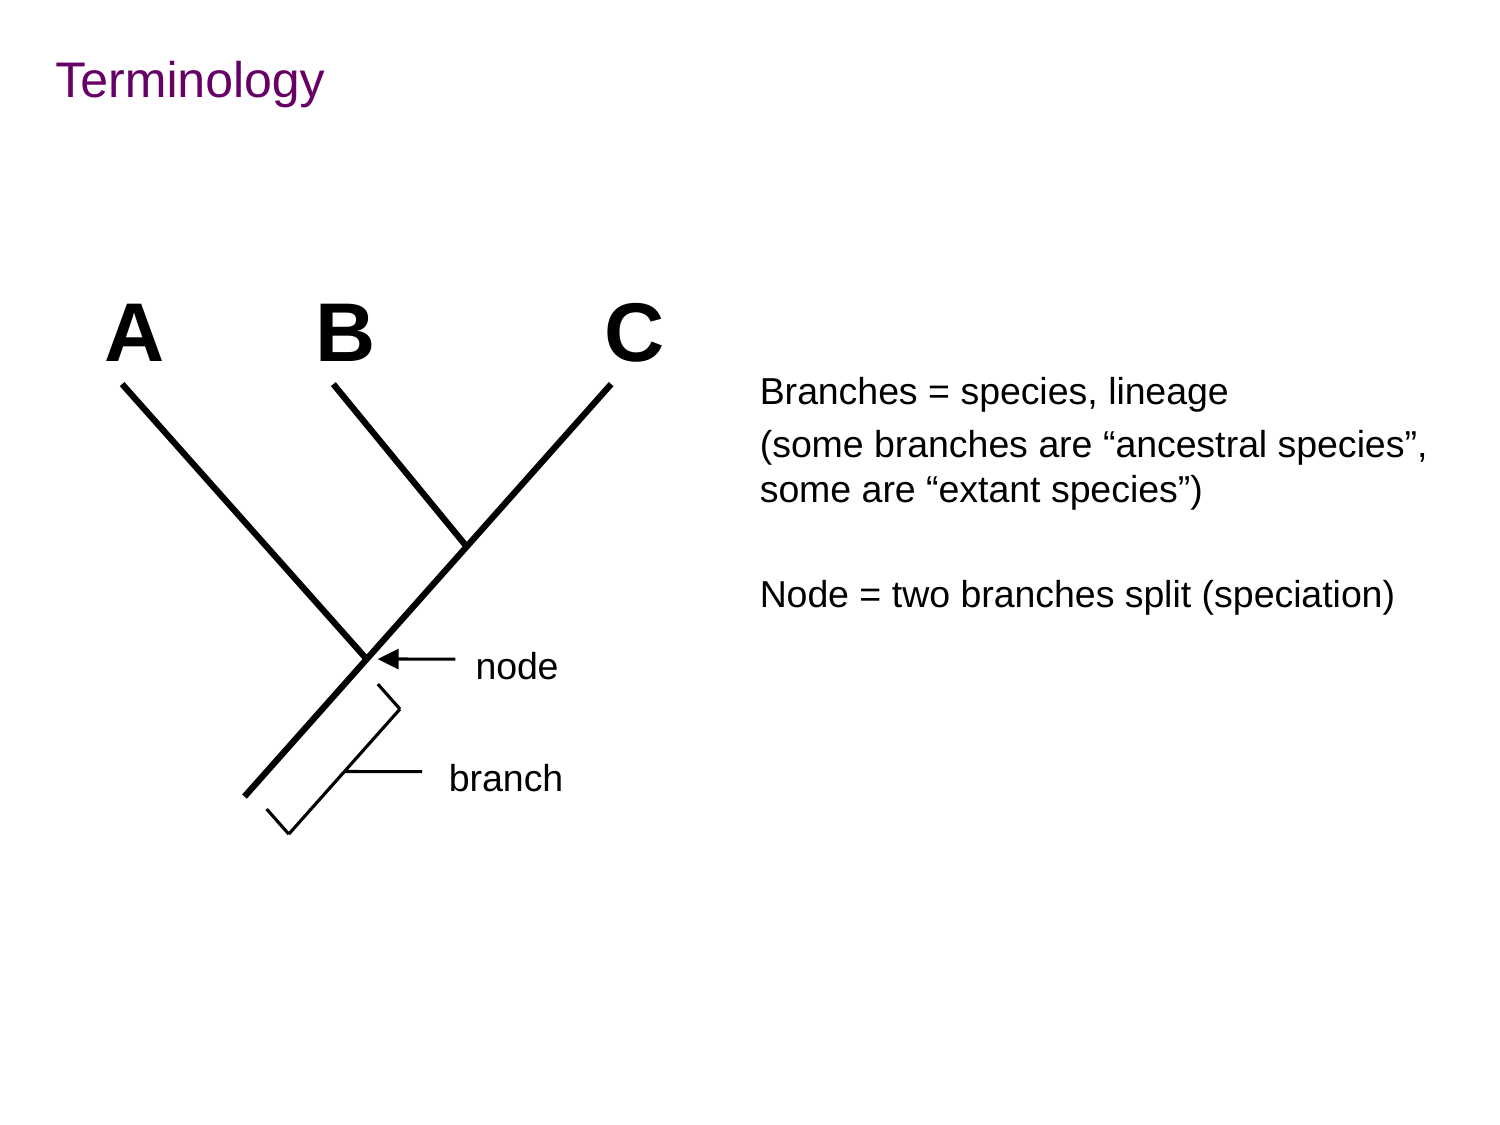

Terminology
A
B
C
Branches = species, lineage
(some branches are “ancestral species”, some are “extant species”)

Node = two branches split (speciation)

node

branch